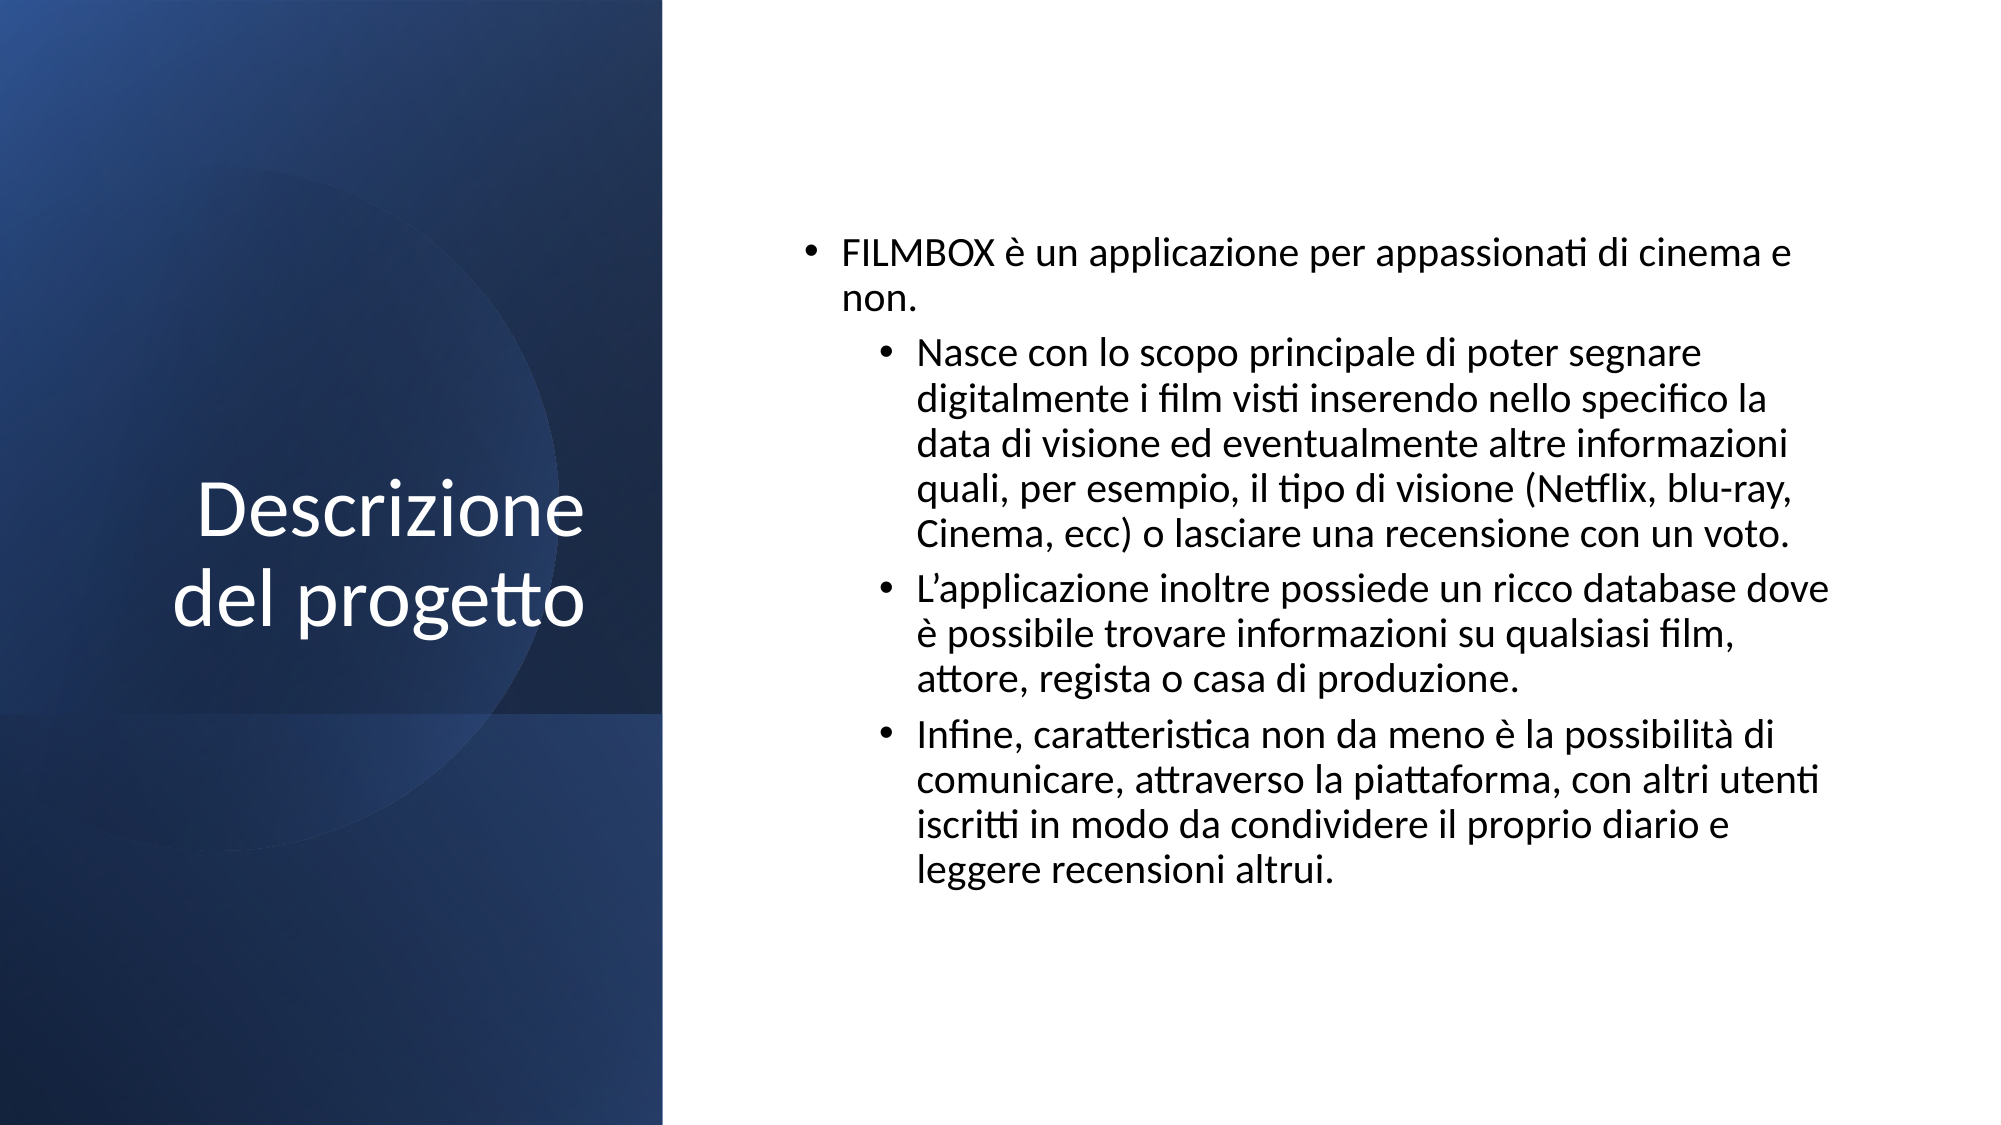

# Descrizione del progetto
FILMBOX è un applicazione per appassionati di cinema e non.
Nasce con lo scopo principale di poter segnare digitalmente i film visti inserendo nello specifico la data di visione ed eventualmente altre informazioni quali, per esempio, il tipo di visione (Netflix, blu-ray, Cinema, ecc) o lasciare una recensione con un voto.
L’applicazione inoltre possiede un ricco database dove è possibile trovare informazioni su qualsiasi film, attore, regista o casa di produzione.
Infine, caratteristica non da meno è la possibilità di comunicare, attraverso la piattaforma, con altri utenti iscritti in modo da condividere il proprio diario e leggere recensioni altrui.